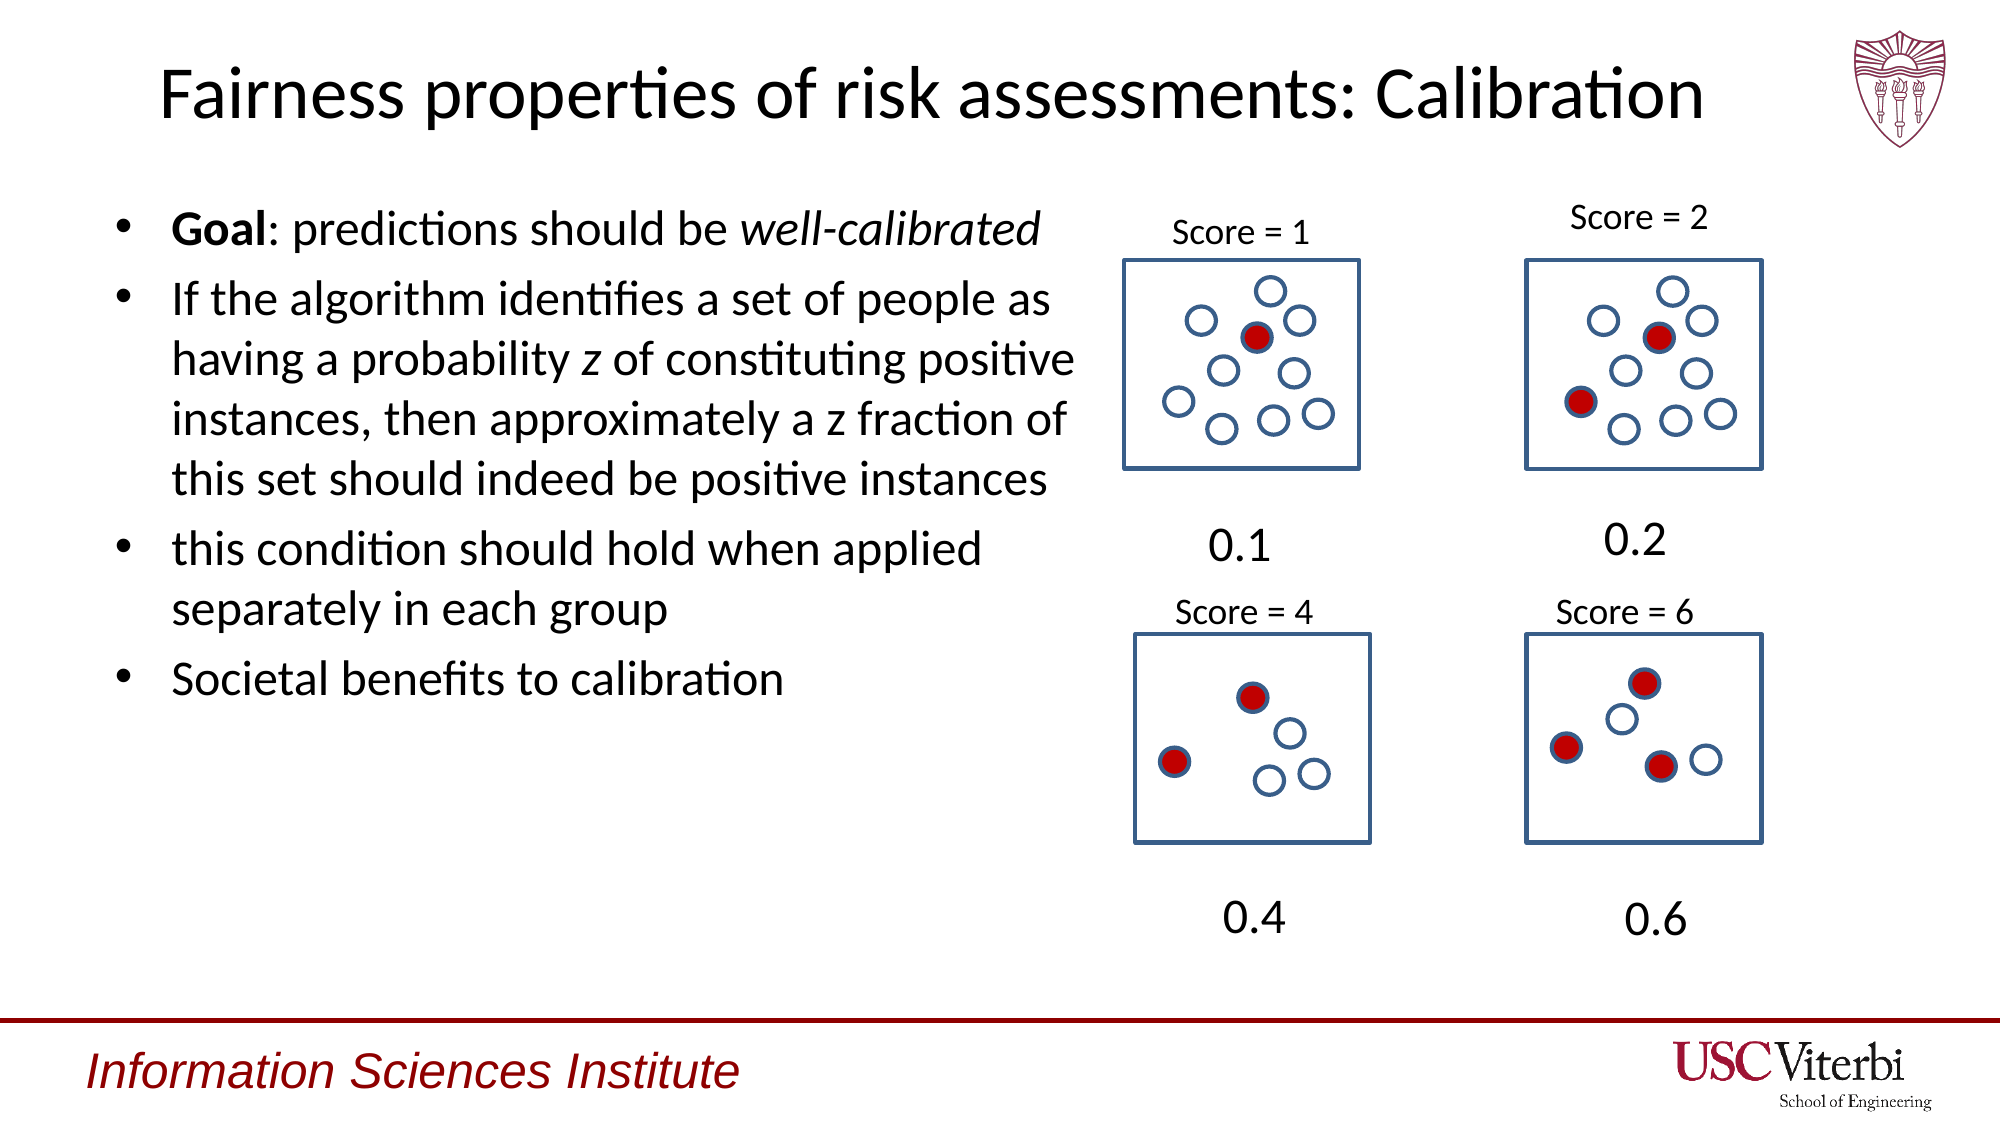

# Fairness properties of risk assessments: Calibration
Score = 2
Goal: predictions should be well-calibrated
If the algorithm identifies a set of people as having a probability z of constituting positive instances, then approximately a z fraction of this set should indeed be positive instances
this condition should hold when applied separately in each group
Societal benefits to calibration
Score = 1

0.2
0.1
Score = 4
Score = 6

0.4
0.6